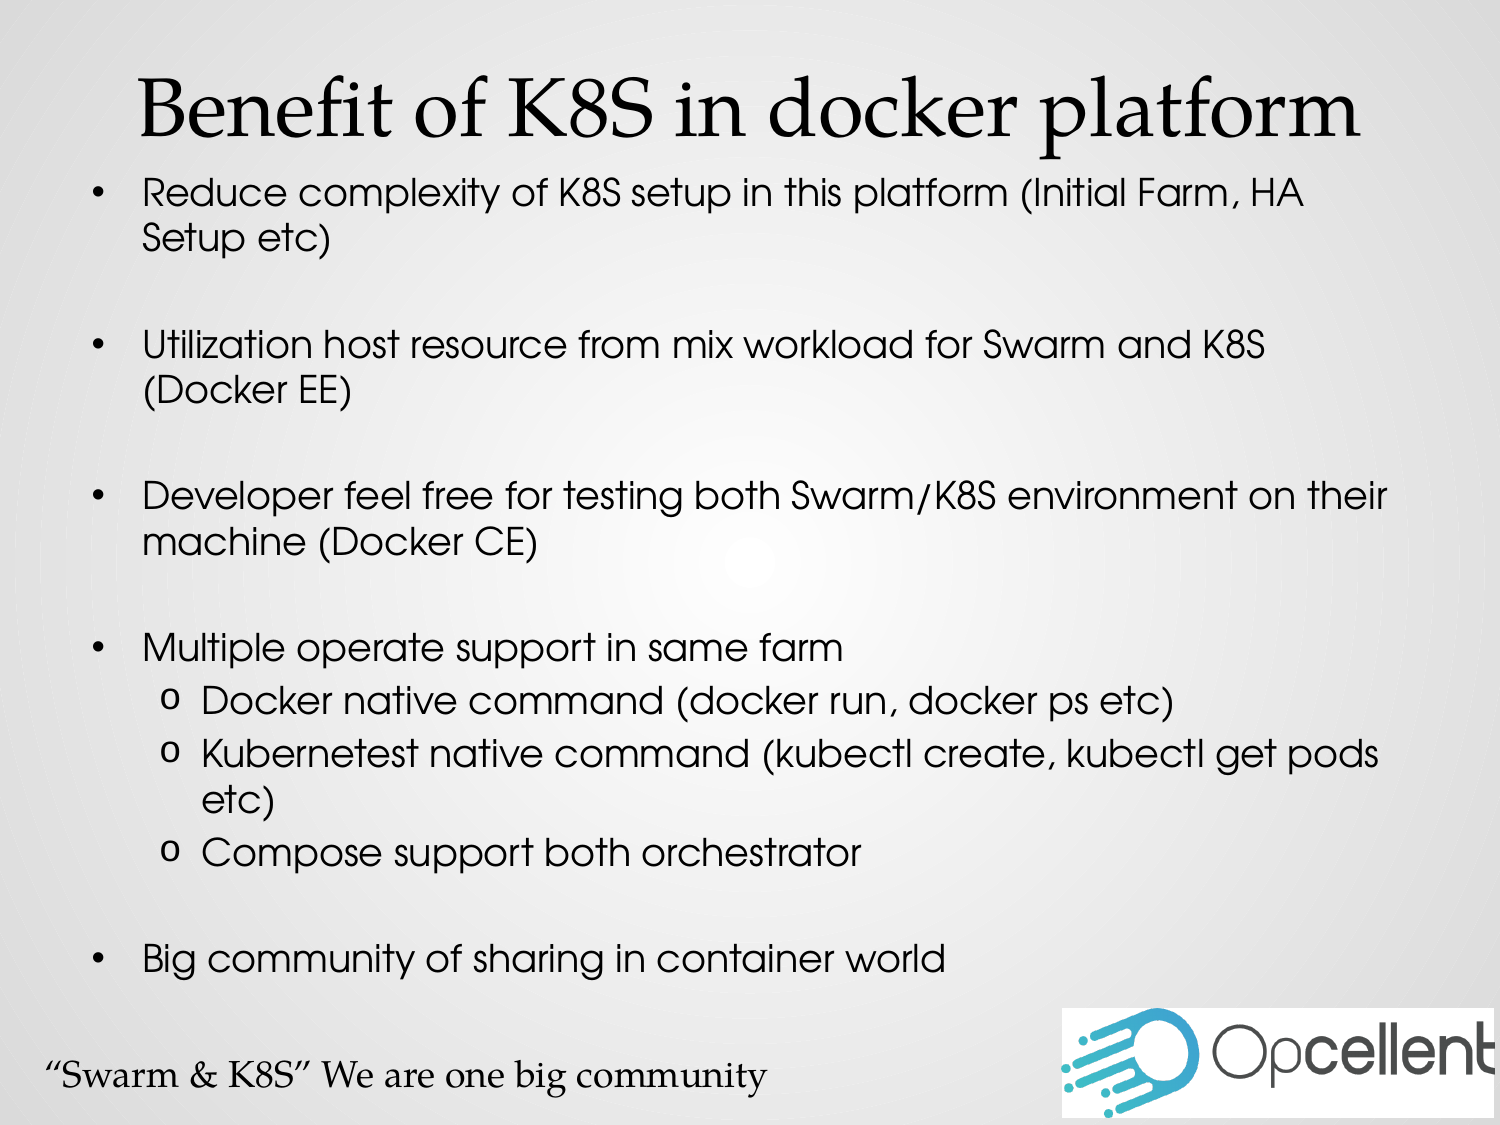

# Benefit of K8S in docker platform
Reduce complexity of K8S setup in this platform (Initial Farm, HA Setup etc)

Utilization host resource from mix workload for Swarm and K8S (Docker EE)

Developer feel free for testing both Swarm/K8S environment on their machine (Docker CE)

Multiple operate support in same farm
Docker native command (docker run, docker ps etc)
Kubernetest native command (kubectl create, kubectl get pods etc)
Compose support both orchestrator

Big community of sharing in container world

“Swarm & K8S” We are one big community